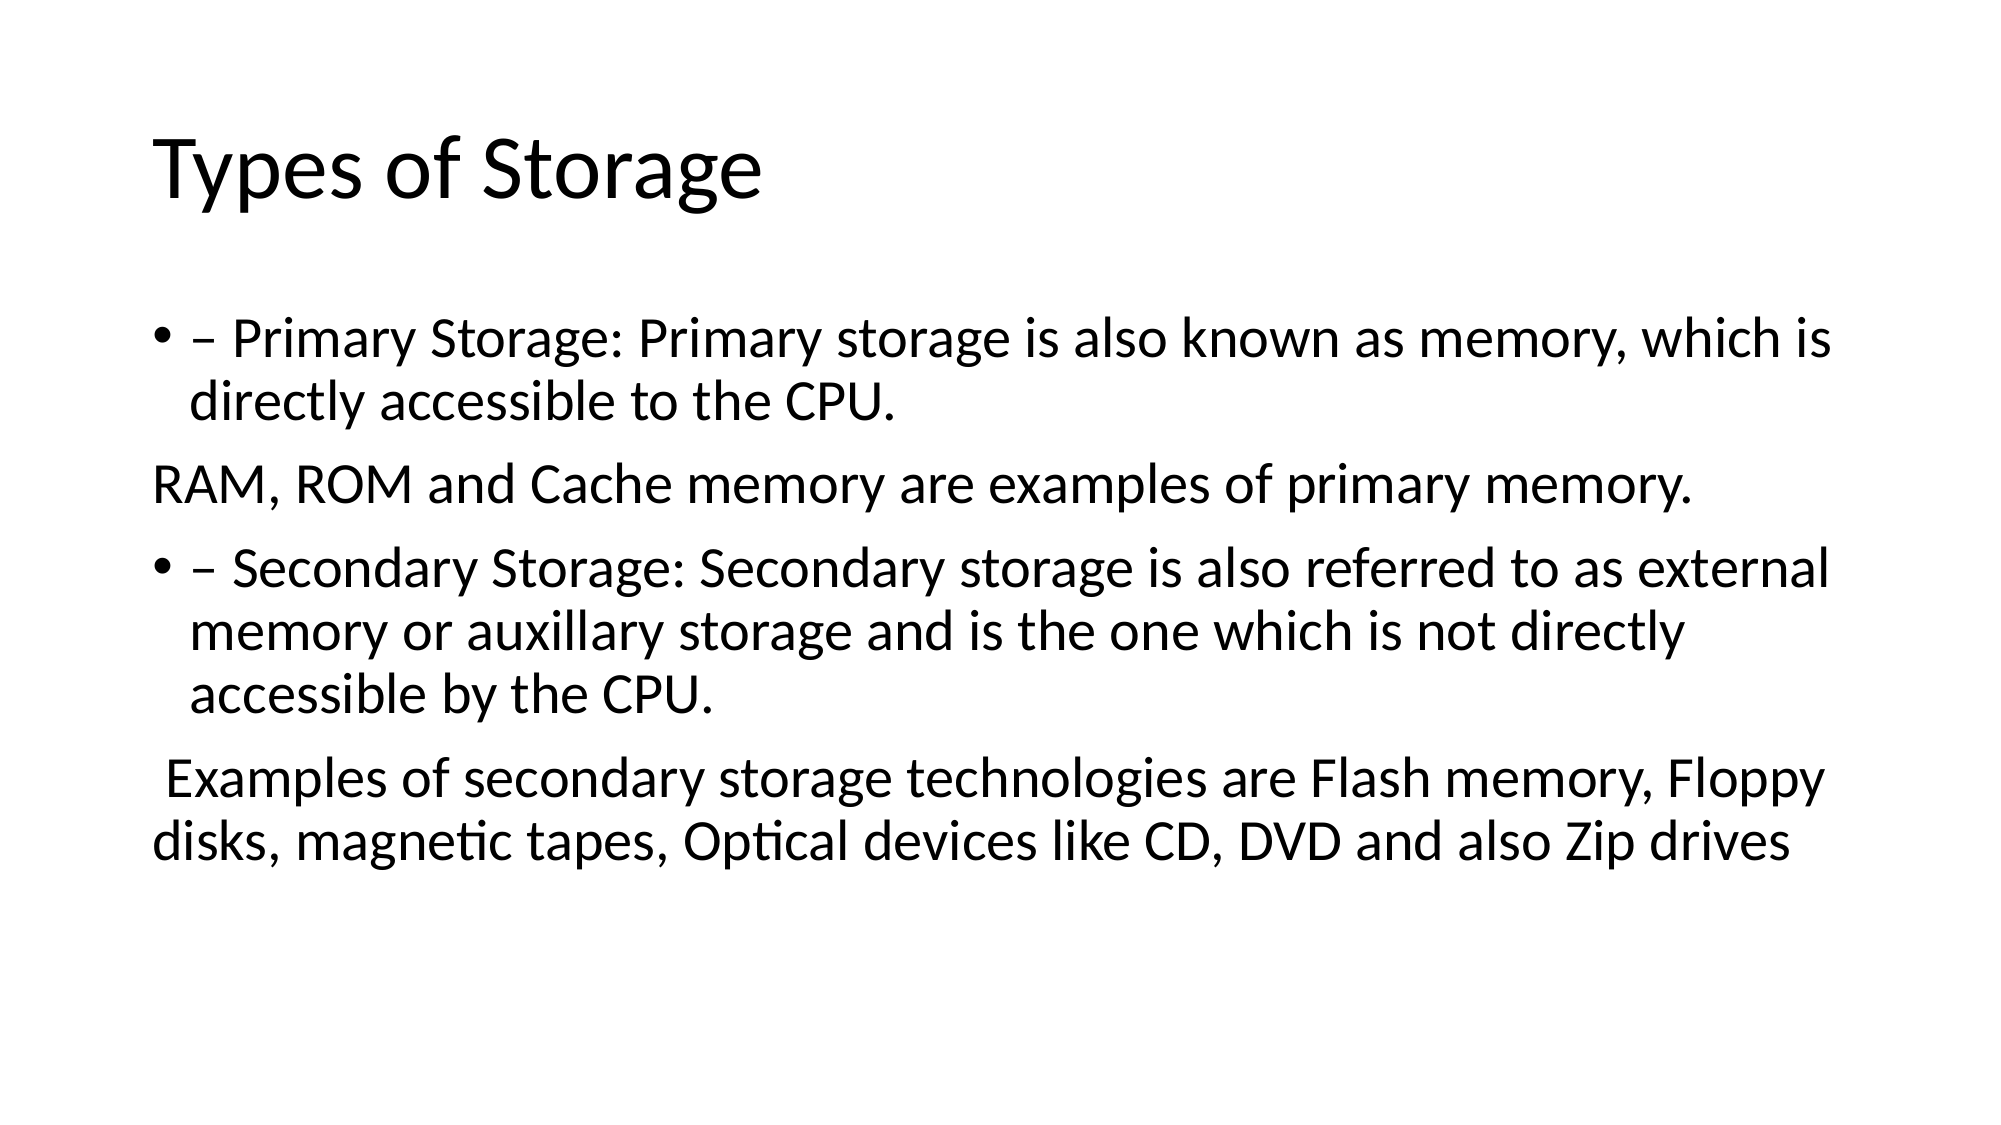

# Types of Storage
– Primary Storage: Primary storage is also known as memory, which is directly accessible to the CPU.
RAM, ROM and Cache memory are examples of primary memory.
– Secondary Storage: Secondary storage is also referred to as external memory or auxillary storage and is the one which is not directly accessible by the CPU.
 Examples of secondary storage technologies are Flash memory, Floppy disks, magnetic tapes, Optical devices like CD, DVD and also Zip drives